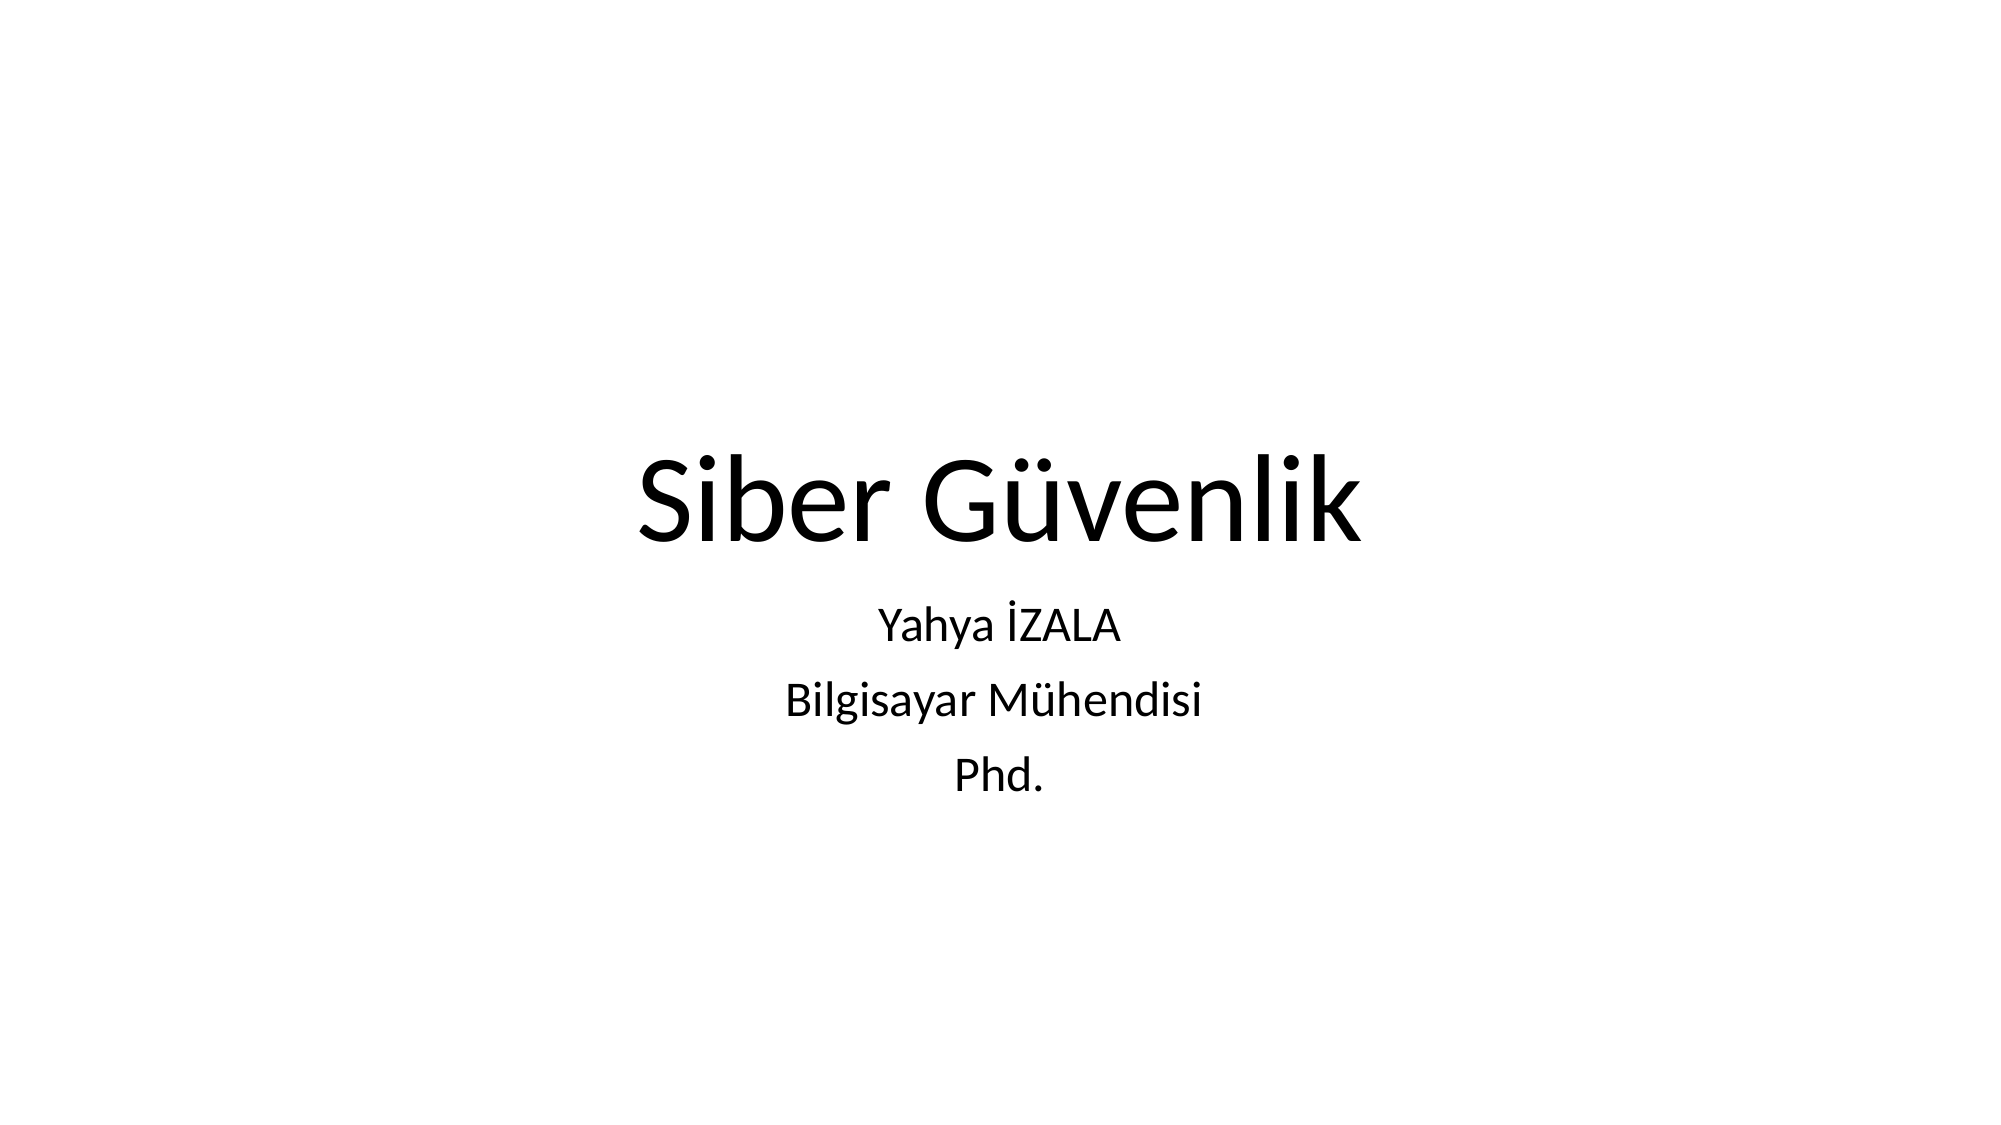

# Siber Güvenlik
Yahya İZALA
Bilgisayar Mühendisi
Phd.